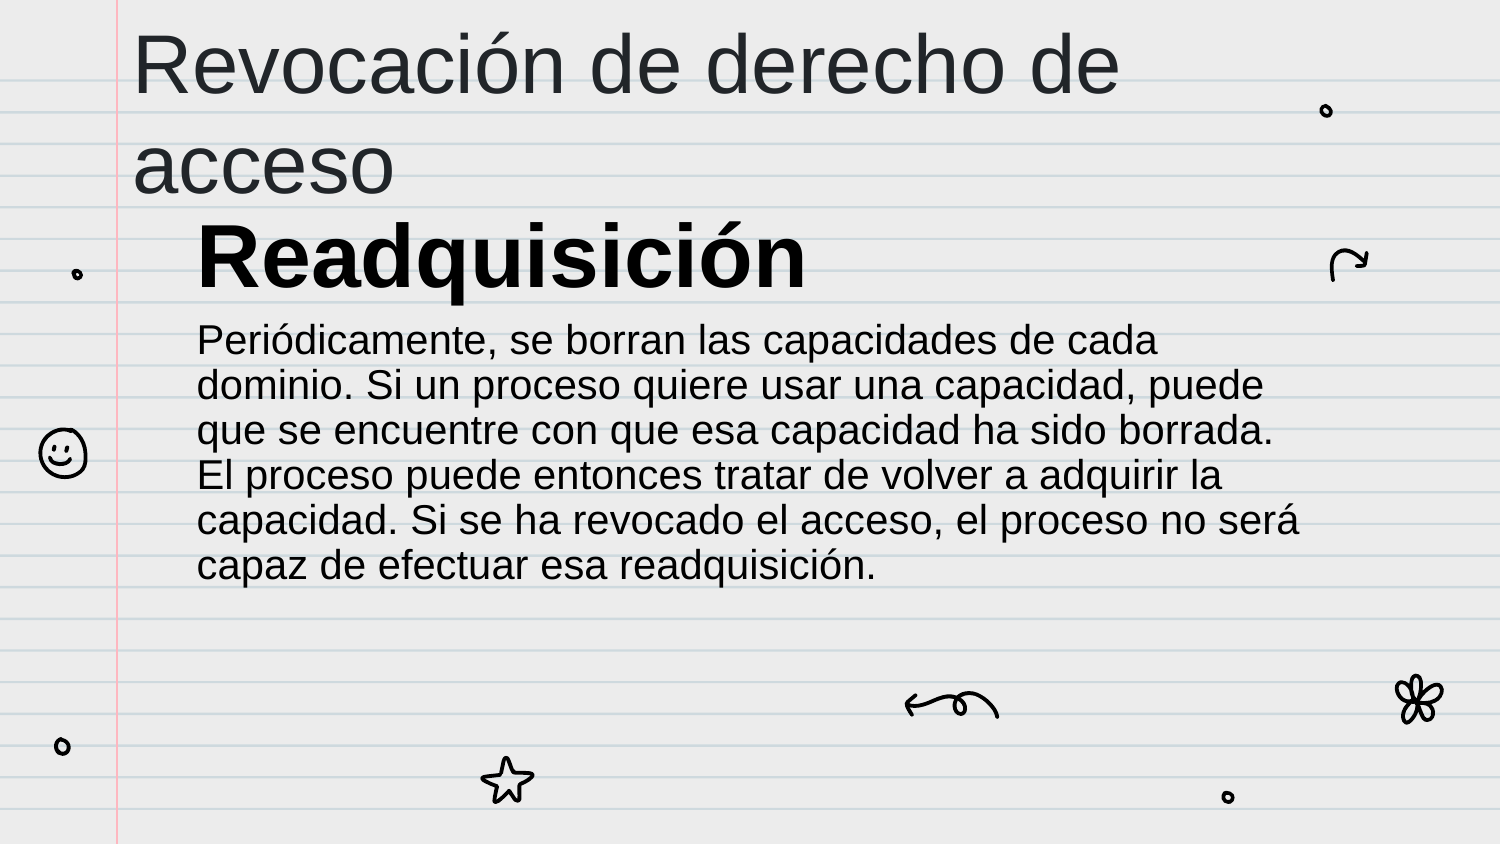

# Revocación de derecho de acceso
Readquisición
Periódicamente, se borran las capacidades de cada dominio. Si un proceso quiere usar una capacidad, puede que se encuentre con que esa capacidad ha sido borrada. El proceso puede entonces tratar de volver a adquirir la capacidad. Si se ha revocado el acceso, el proceso no será capaz de efectuar esa readquisición.